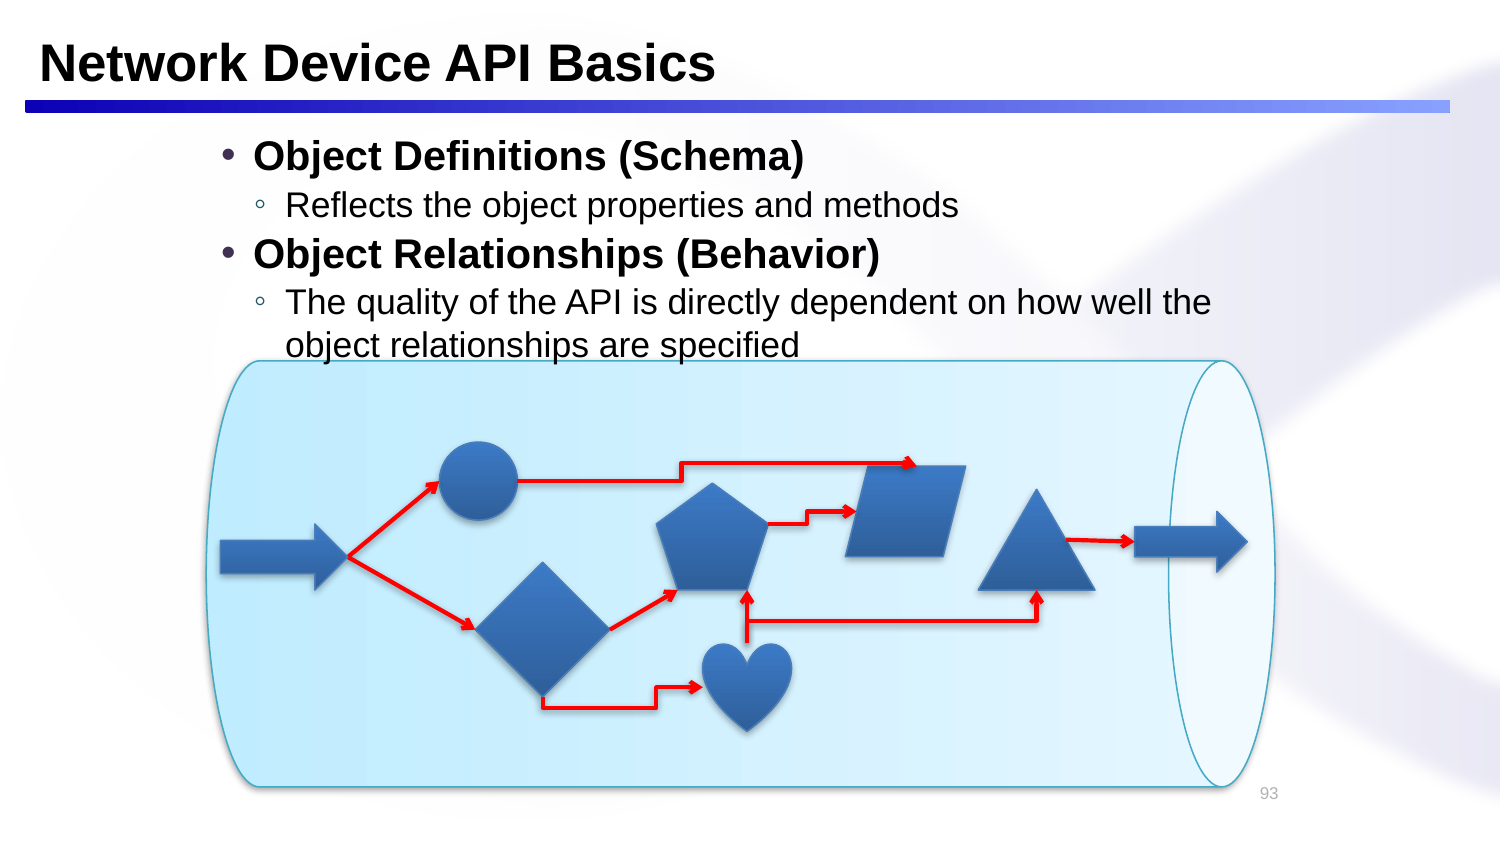

# Network Device API Basics

Object Definitions (Schema)
Reflects the object properties and methods
Object Relationships (Behavior)
The quality of the API is directly dependent on how well the object relationships are specified

93